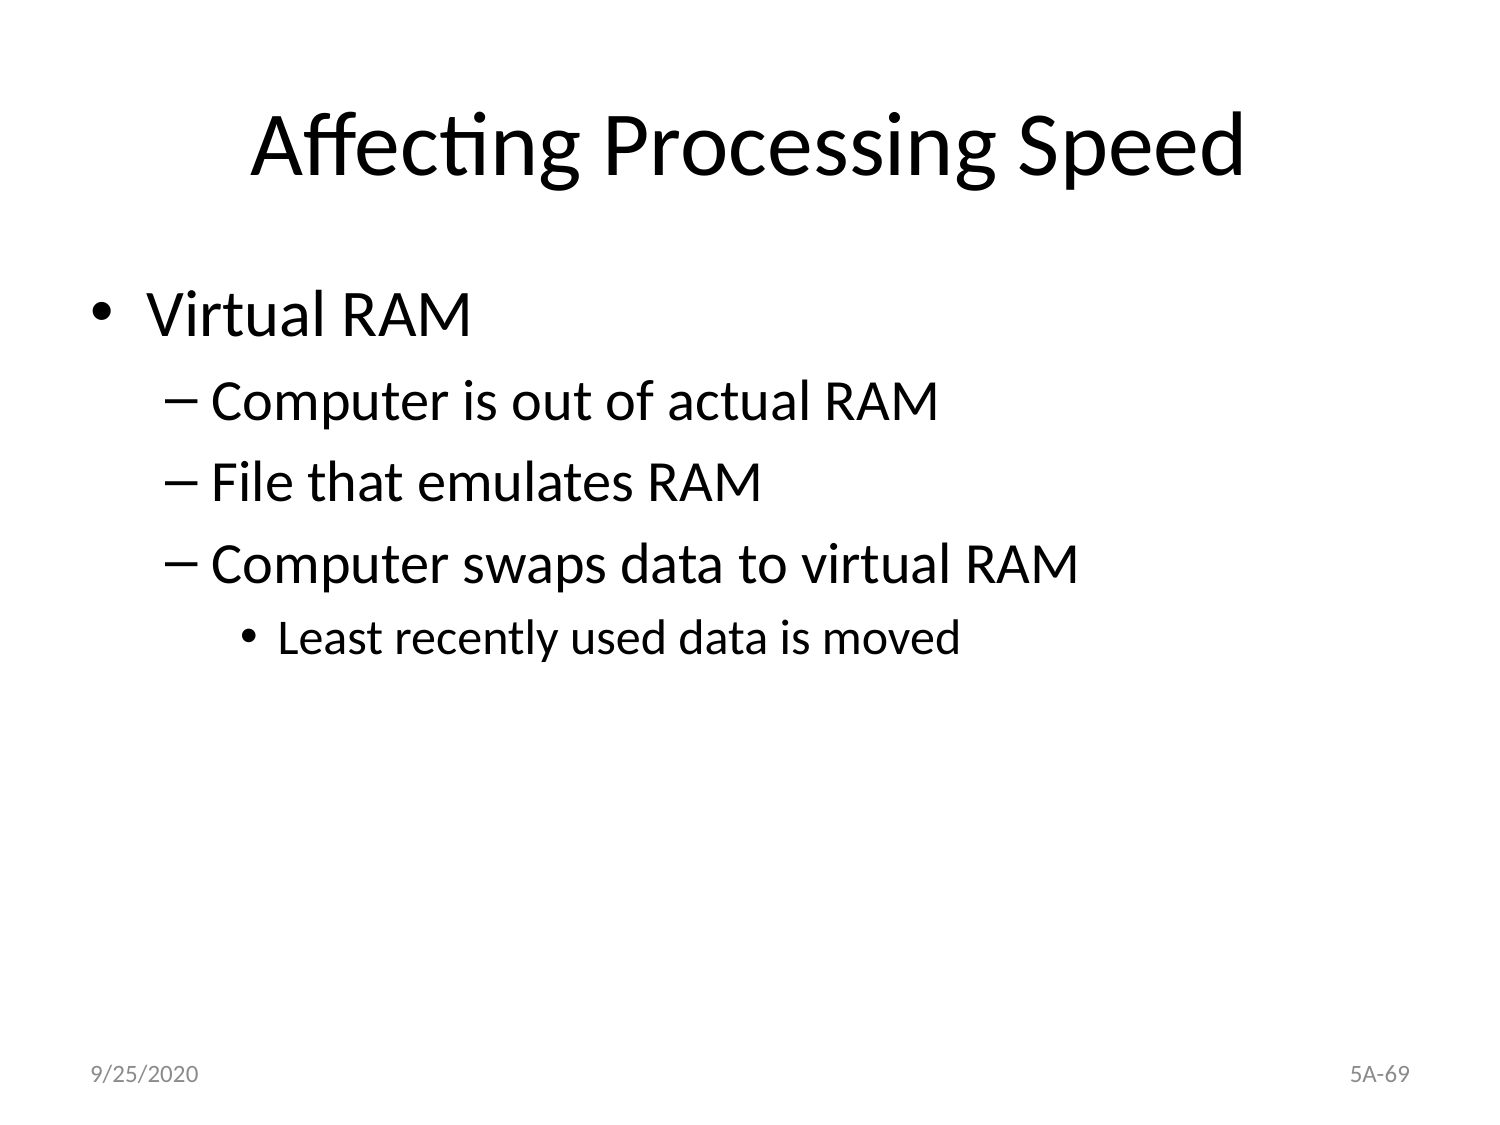

# Affecting Processing Speed
Virtual RAM
Computer is out of actual RAM
File that emulates RAM
Computer swaps data to virtual RAM
Least recently used data is moved
5A-69
9/25/2020